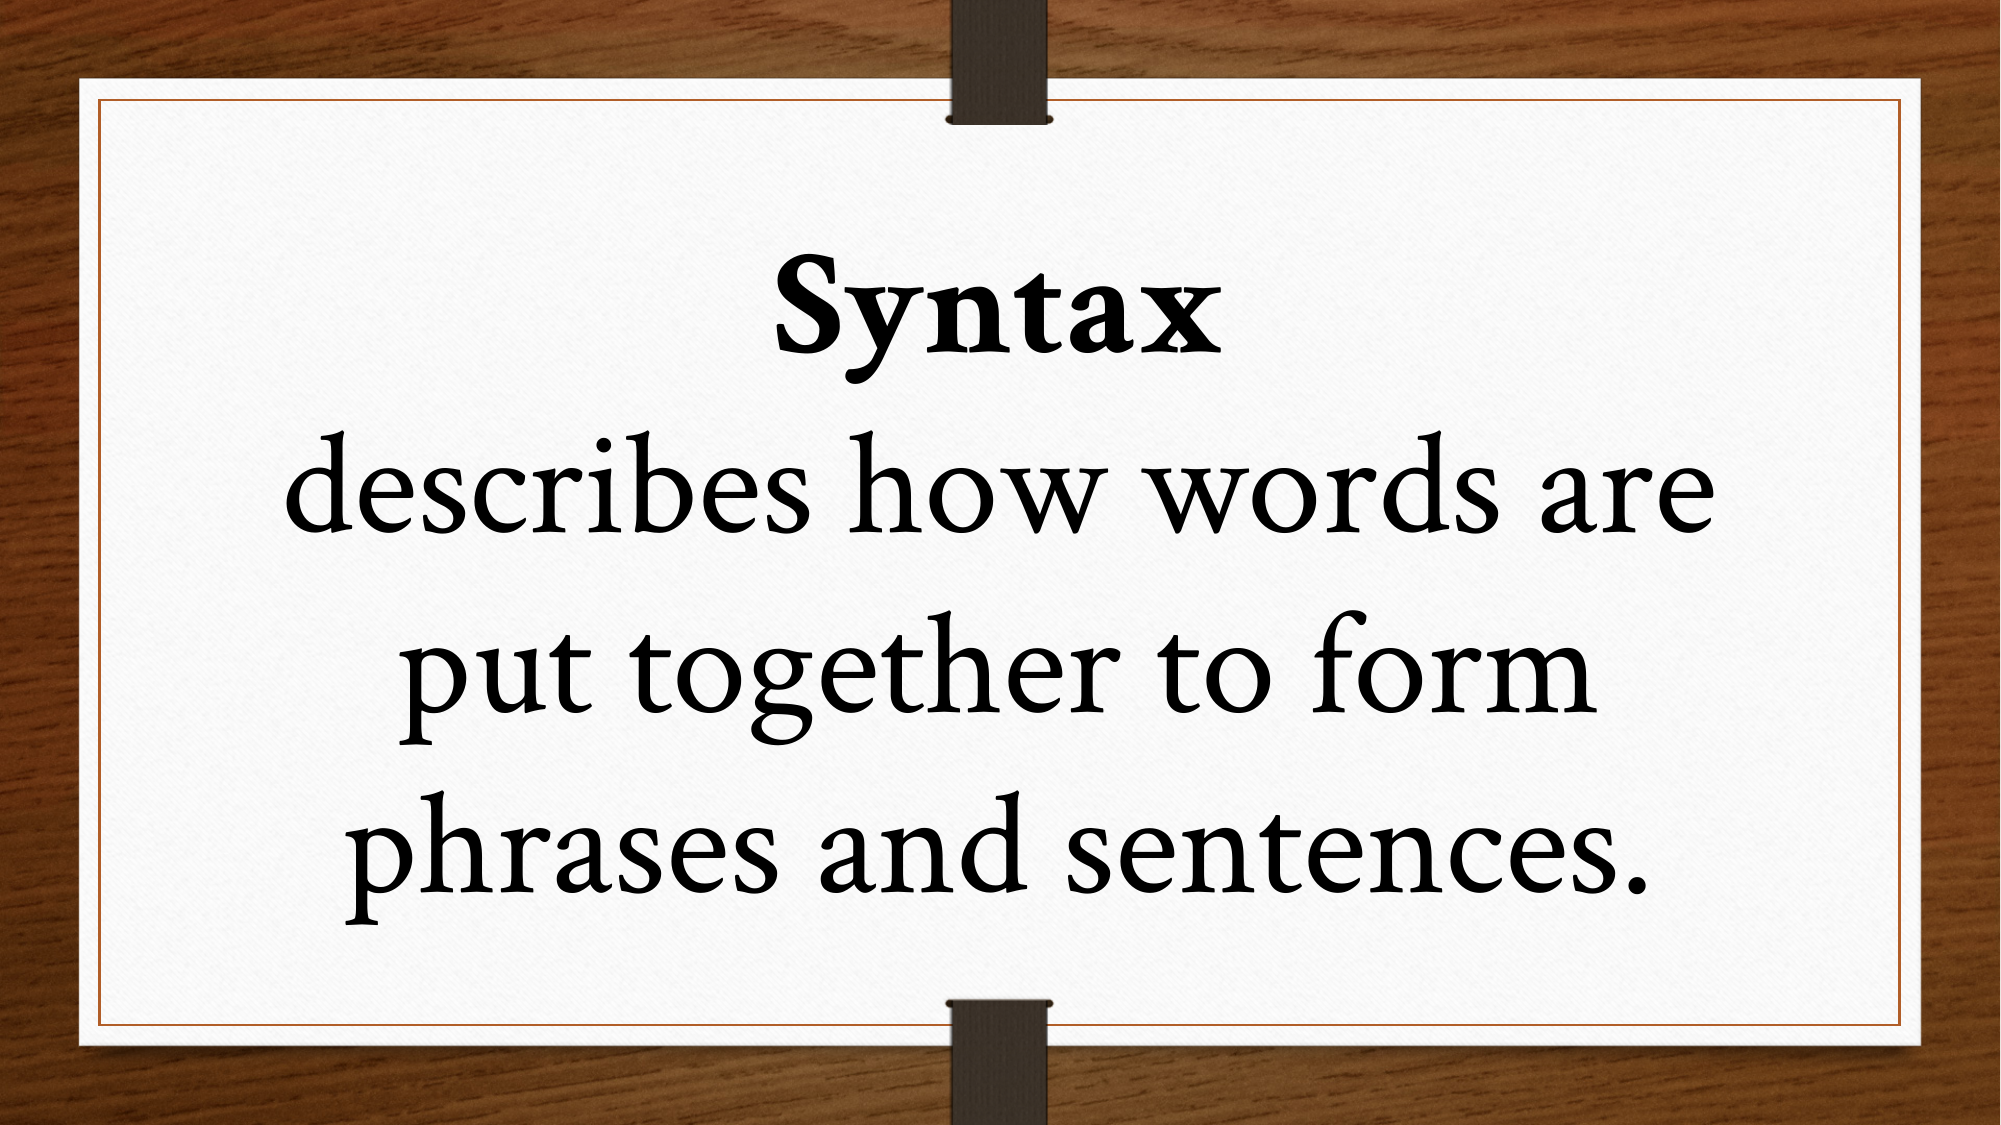

Syntax
describes how words are put together to form phrases and sentences.